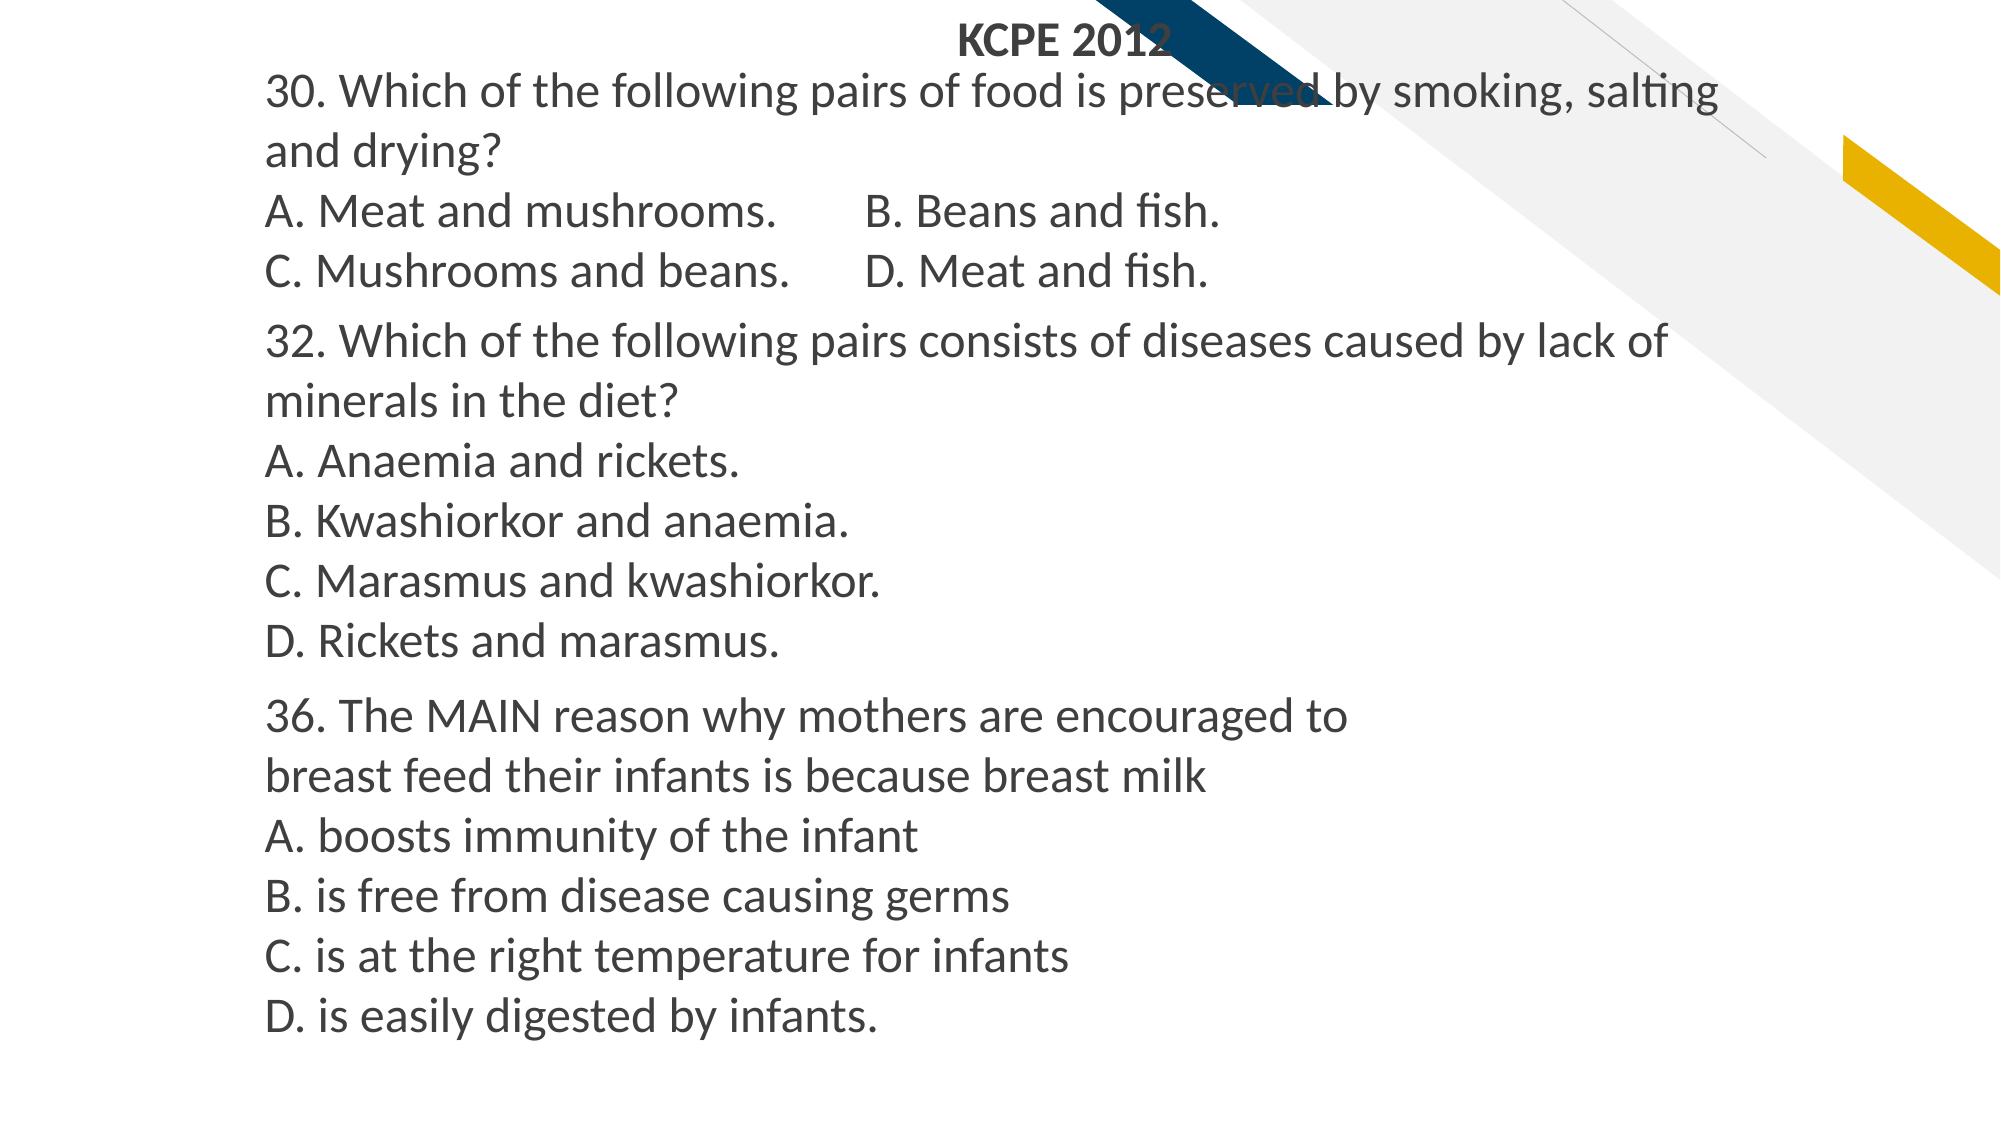

KCPE 2012
30. Which of the following pairs of food is preserved by smoking, salting and drying?
A. Meat and mushrooms. 	B. Beans and fish.
C. Mushrooms and beans. 	D. Meat and fish.
32. Which of the following pairs consists of diseases caused by lack of minerals in the diet?
A. Anaemia and rickets.
B. Kwashiorkor and anaemia.
C. Marasmus and kwashiorkor.
D. Rickets and marasmus.
36. The MAIN reason why mothers are encouraged to
breast feed their infants is because breast milk
A. boosts immunity of the infant
B. is free from disease causing germs
C. is at the right temperature for infants
D. is easily digested by infants.